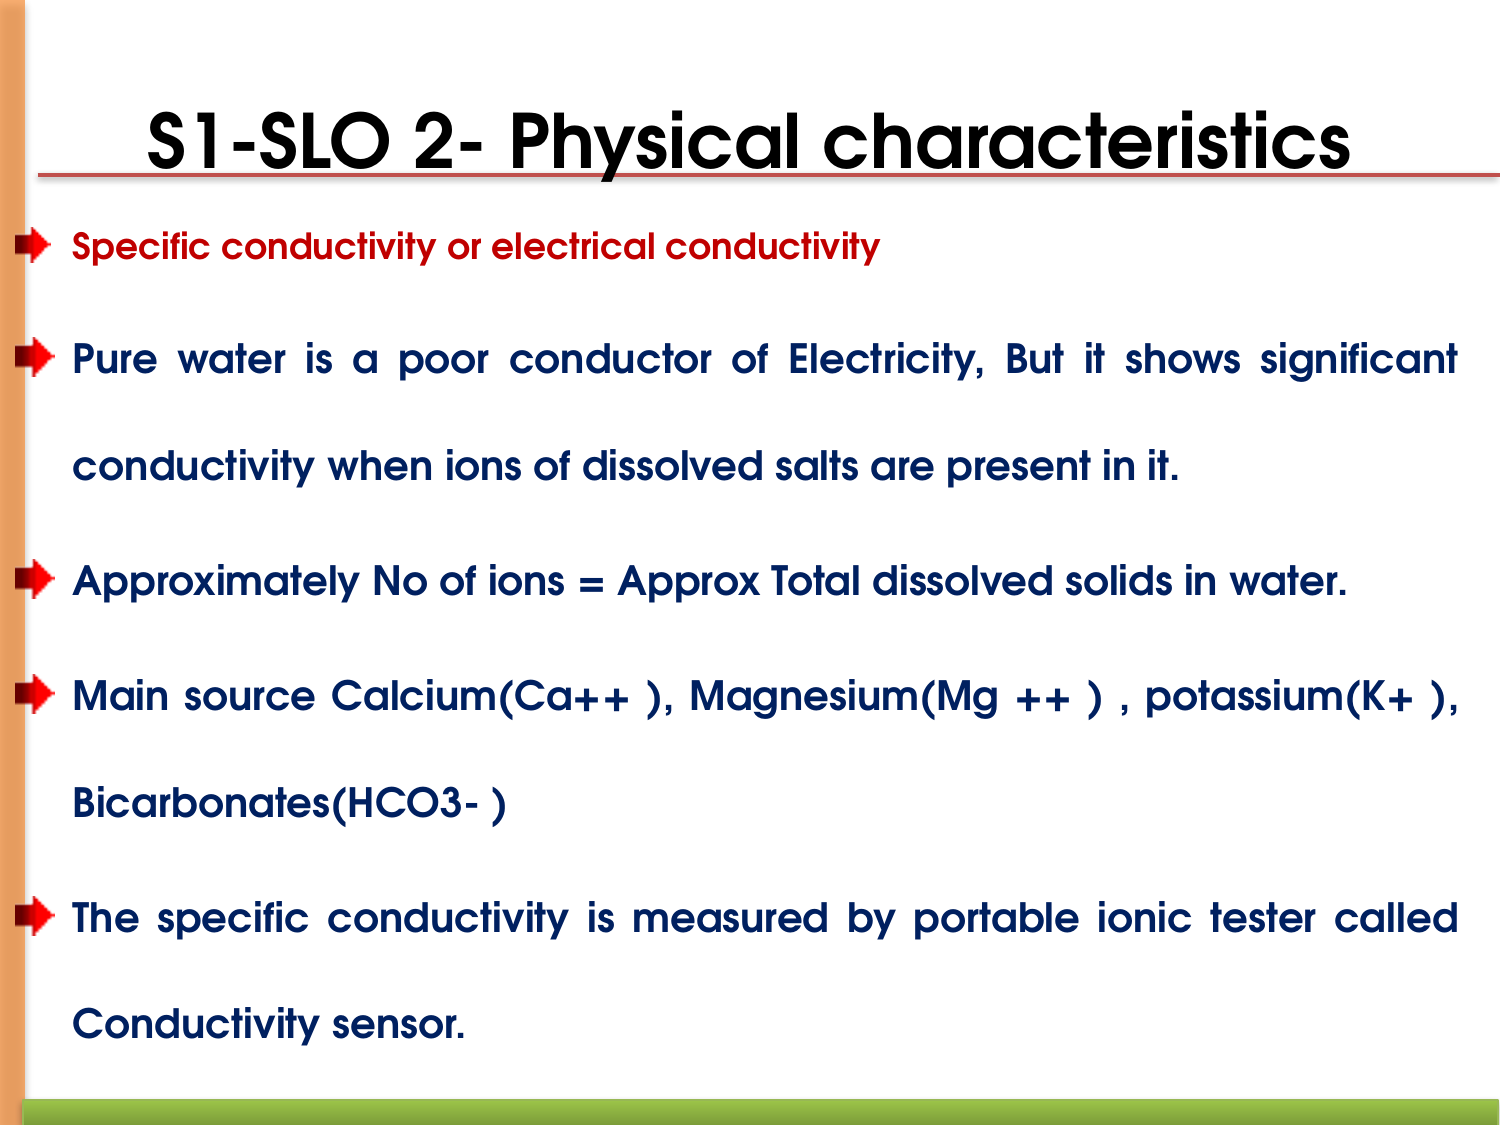

# S1-SLO 2- Physical characteristics
Specific conductivity or electrical conductivity
Pure water is a poor conductor of Electricity, But it shows significant conductivity when ions of dissolved salts are present in it.
Approximately No of ions = Approx Total dissolved solids in water.
Main source Calcium(Ca++ ), Magnesium(Mg ++ ) , potassium(K+ ), Bicarbonates(HCO3- )
The specific conductivity is measured by portable ionic tester called Conductivity sensor.